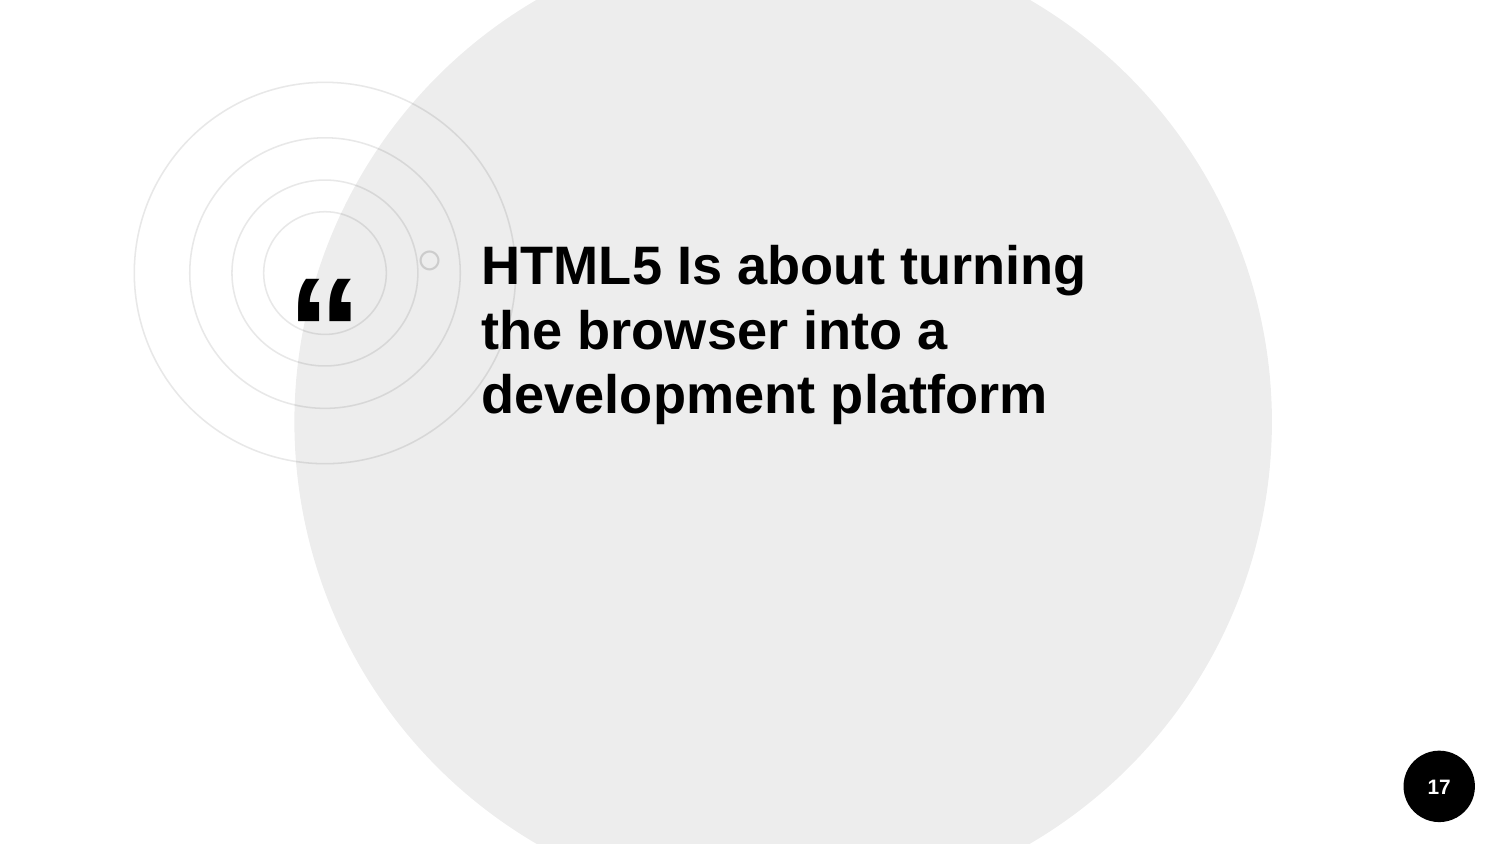

HTML5 Is about turning the browser into a development platform
17